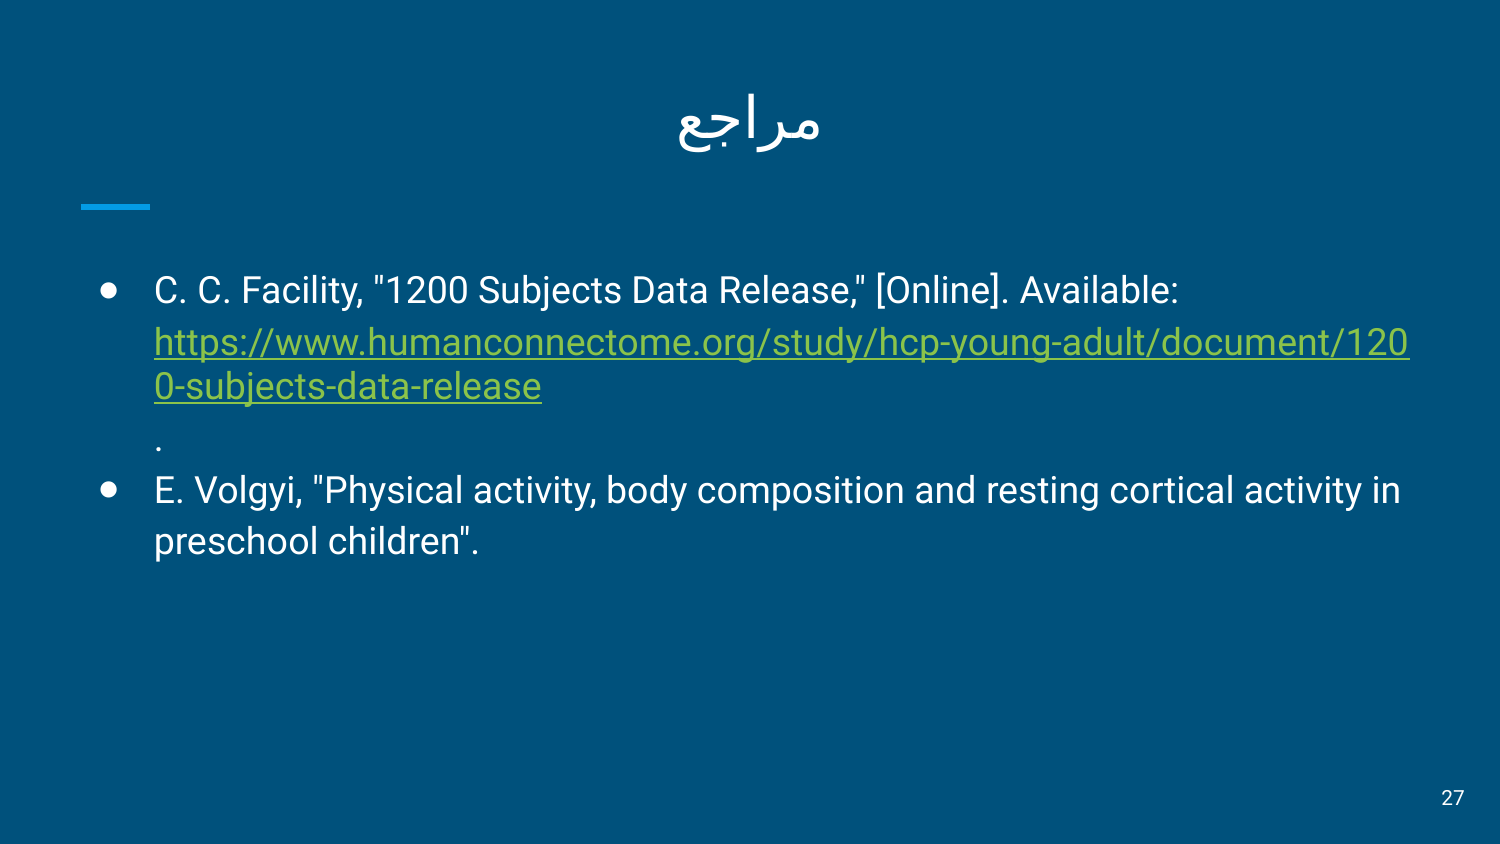

مراجع
C. C. Facility, "1200 Subjects Data Release," [Online]. Available: https://www.humanconnectome.org/study/hcp-young-adult/document/1200-subjects-data-release.
E. Volgyi, "Physical activity, body composition and resting cortical activity in preschool children".

27